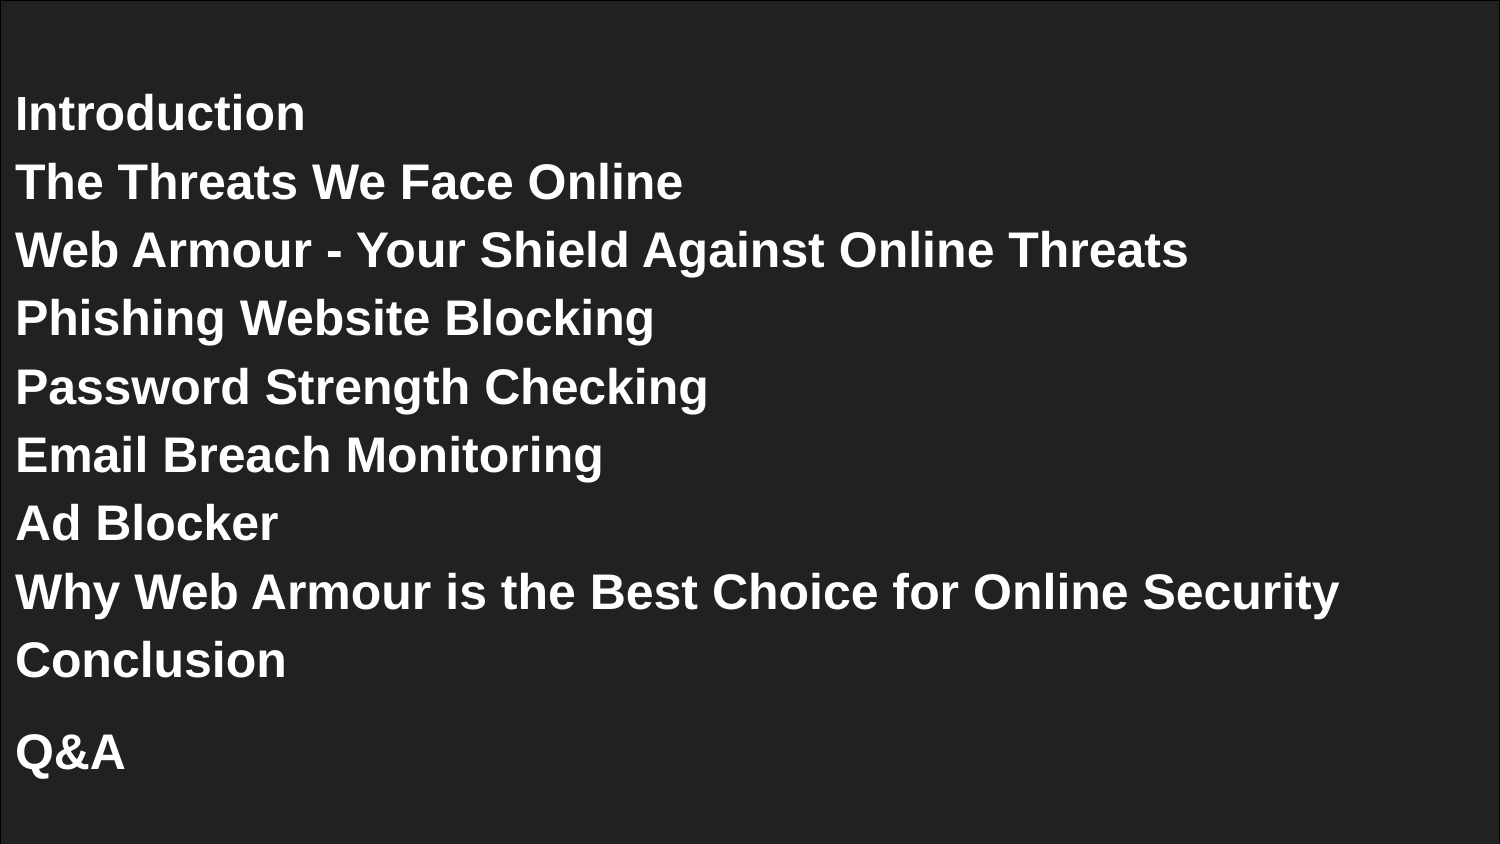

Introduction
The Threats We Face Online
Web Armour - Your Shield Against Online Threats
Phishing Website Blocking
Password Strength Checking
Email Breach Monitoring
Ad Blocker
Why Web Armour is the Best Choice for Online Security
Conclusion
Q&A